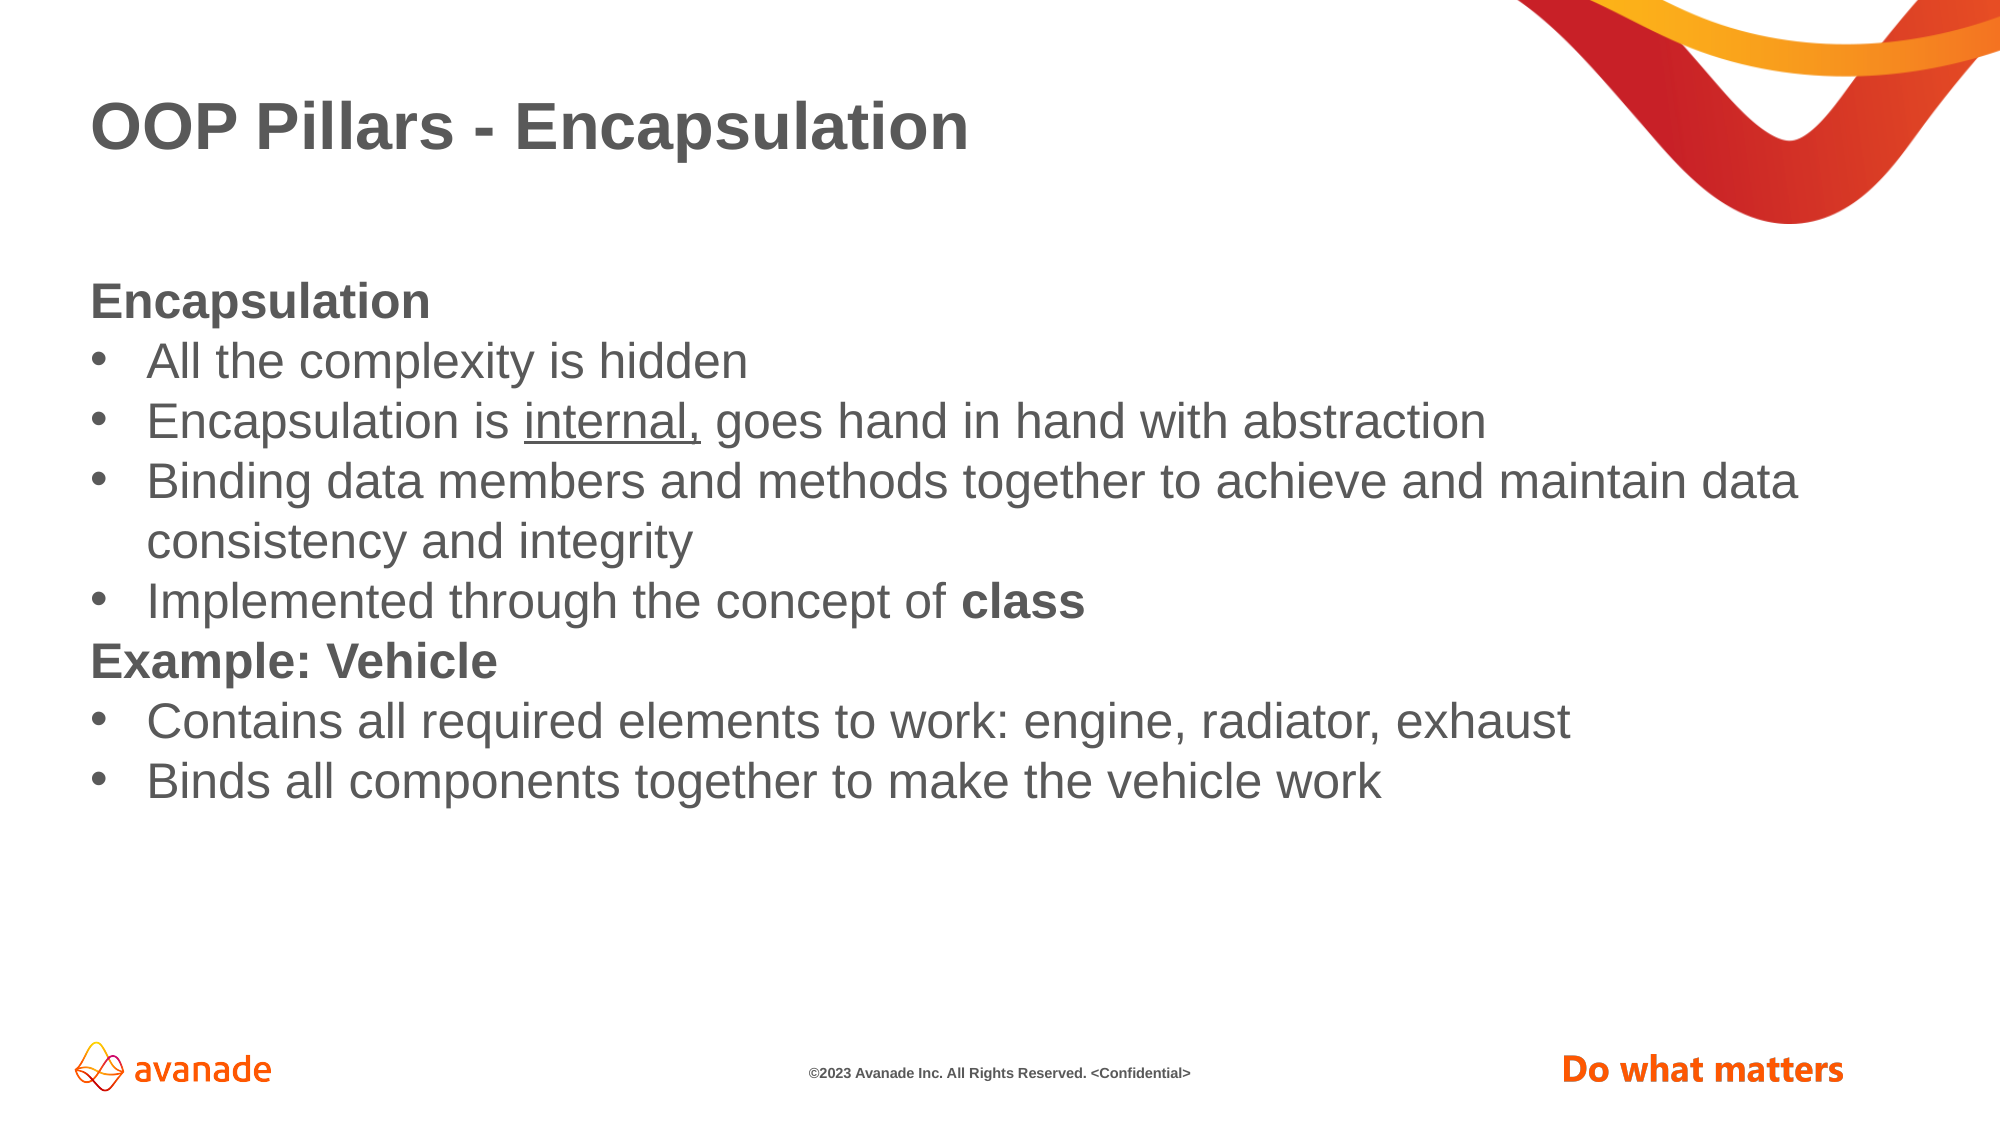

# OOP Pillars - Encapsulation
Encapsulation
All the complexity is hidden
Encapsulation is internal, goes hand in hand with abstraction
Binding data members and methods together to achieve and maintain data consistency and integrity
Implemented through the concept of class
Example: Vehicle
Contains all required elements to work: engine, radiator, exhaust
Binds all components together to make the vehicle work